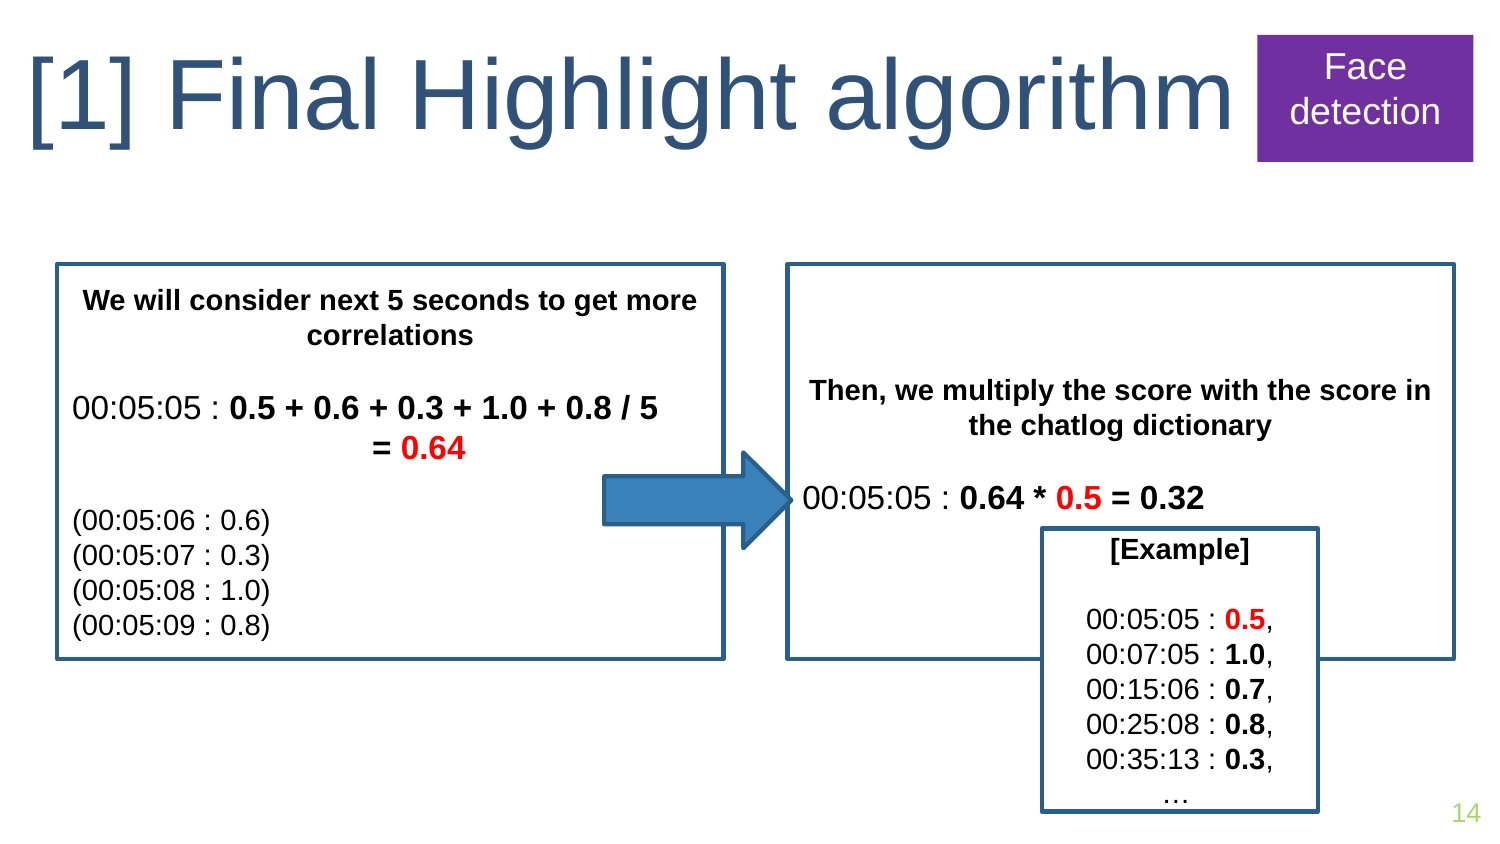

[1] Final Highlight algorithm
Face
detection
We will consider next 5 seconds to get more correlations

00:05:05 : 0.5 + 0.6 + 0.3 + 1.0 + 0.8 / 5
		= 0.64

(00:05:06 : 0.6)
(00:05:07 : 0.3)
(00:05:08 : 1.0)
(00:05:09 : 0.8)
Then, we multiply the score with the score in the chatlog dictionary

00:05:05 : 0.64 * 0.5 = 0.32

[Example]

00:05:05 : 0.5,
00:07:05 : 1.0,
00:15:06 : 0.7,
00:25:08 : 0.8,
00:35:13 : 0.3,
…
14